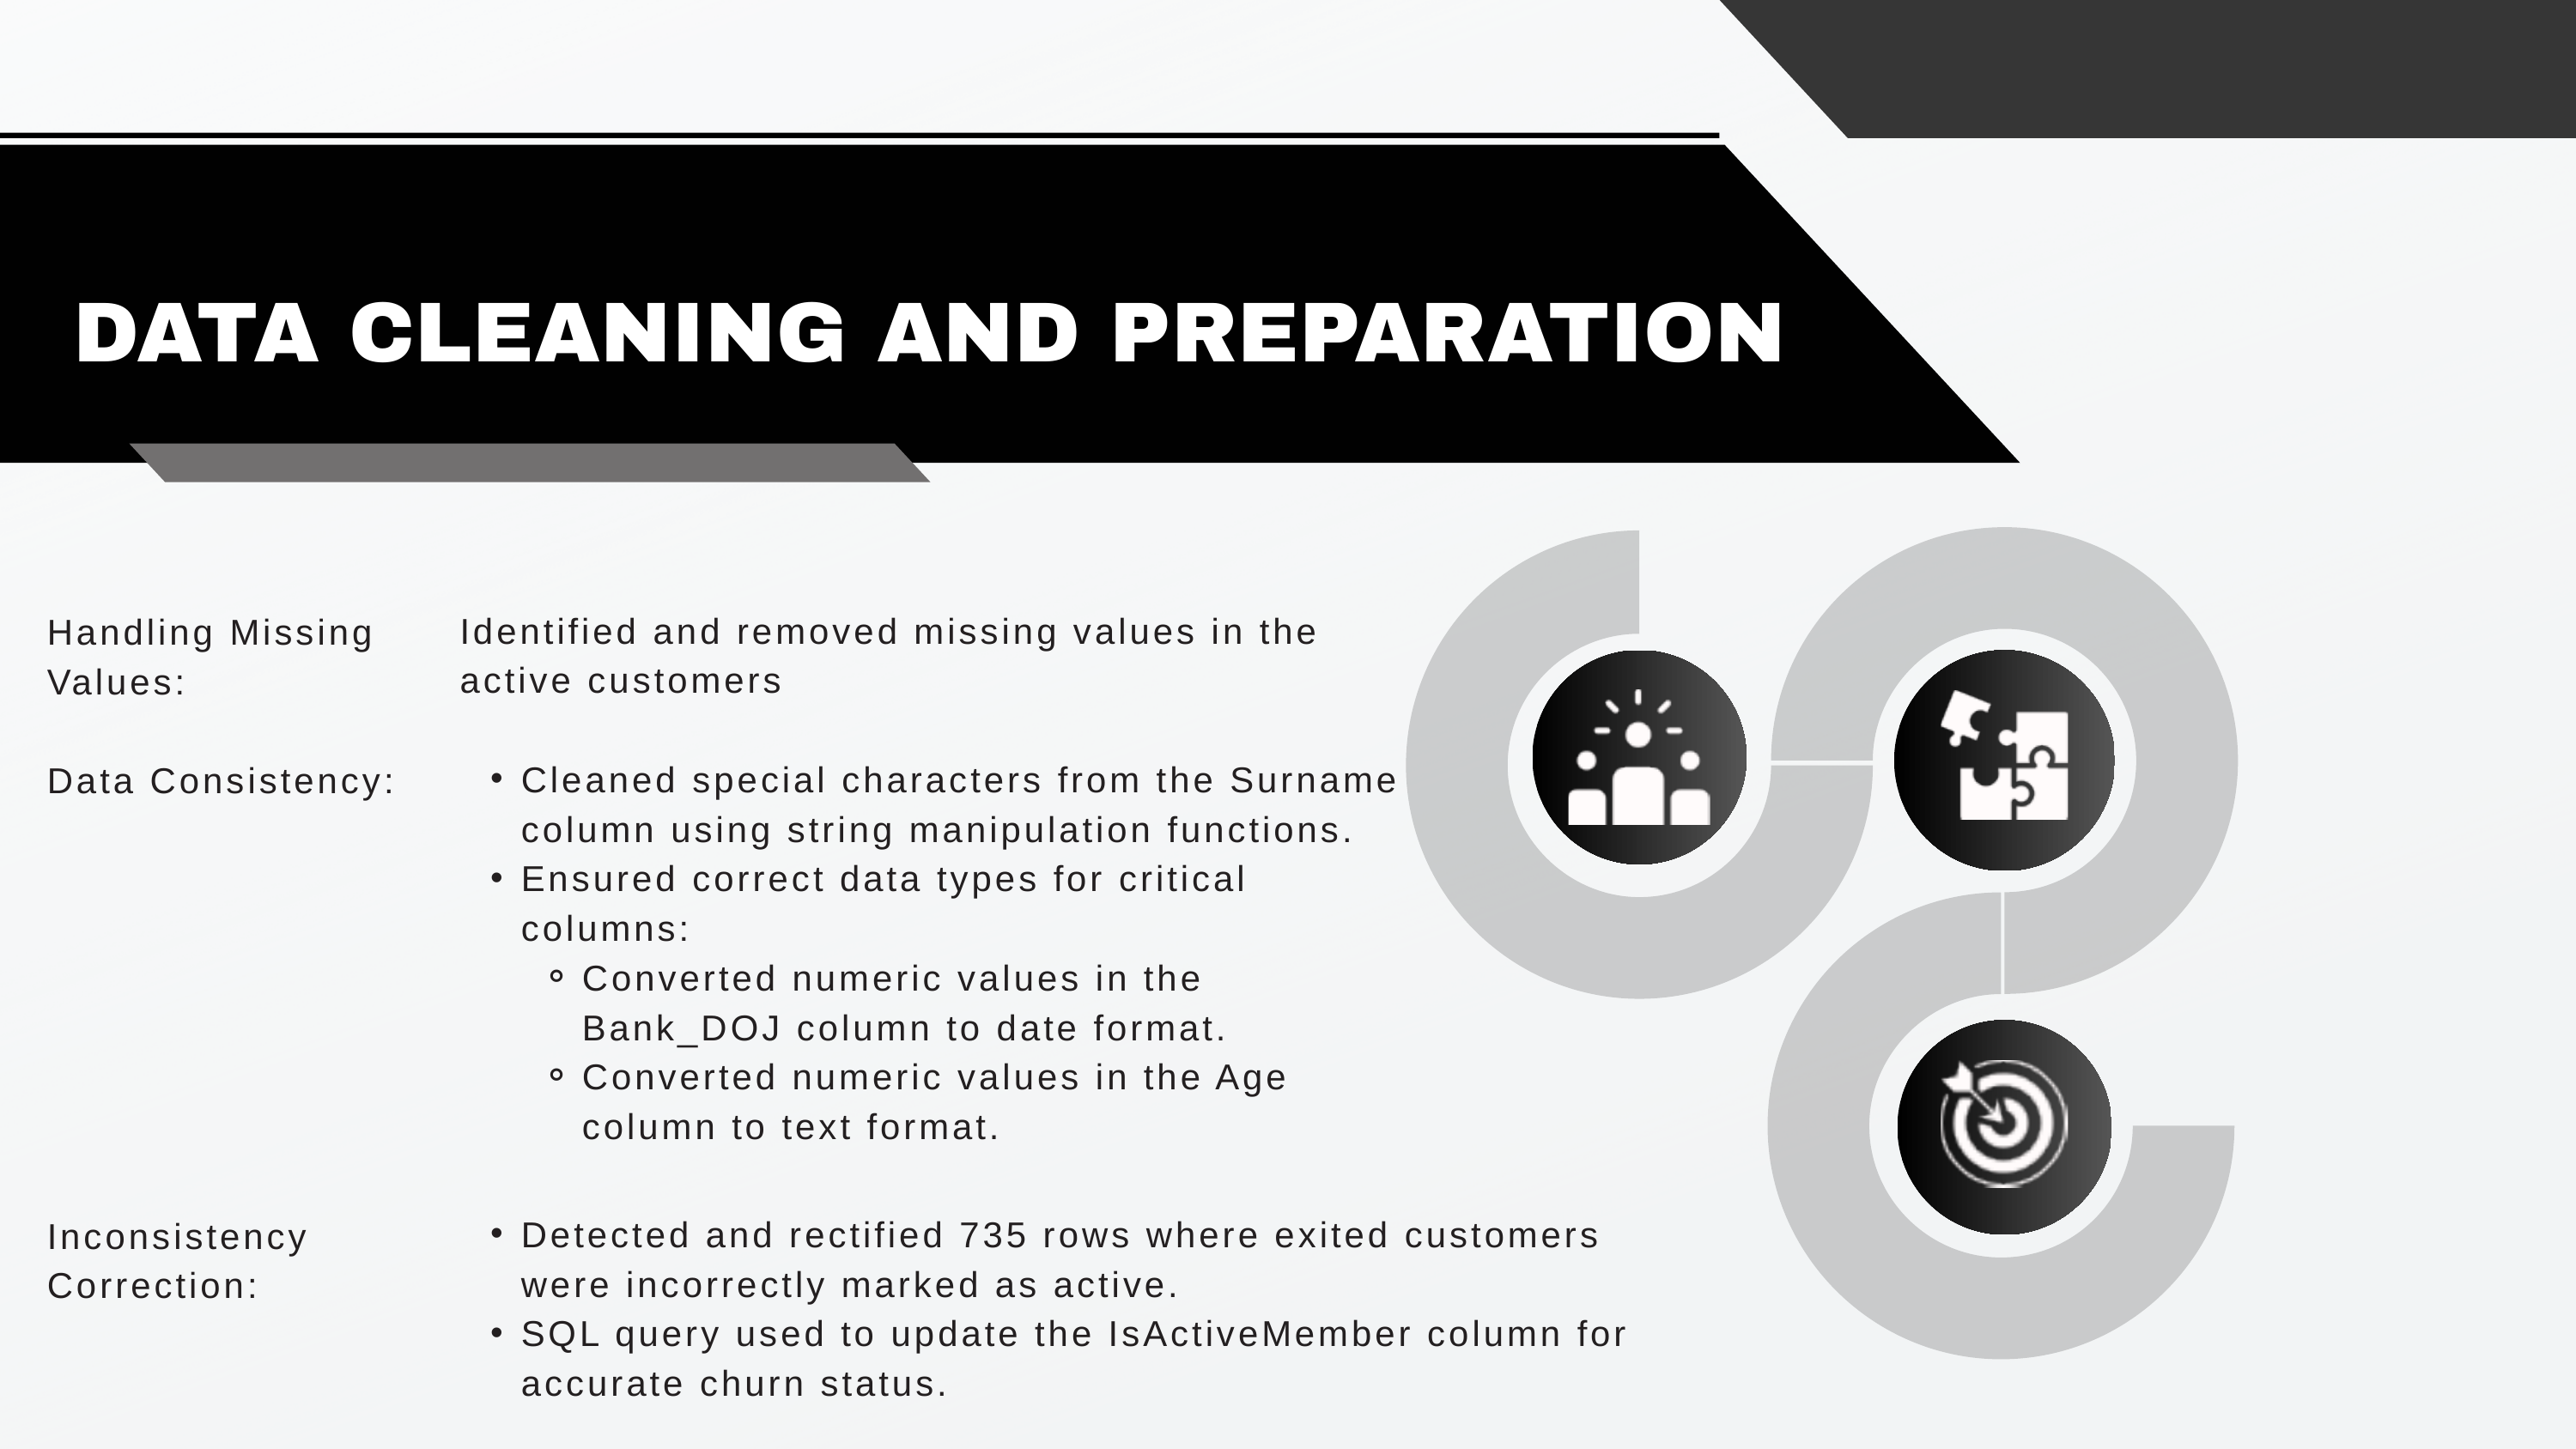

DATA CLEANING AND PREPARATION

Identified and removed missing values in the active customers
Handling Missing Values:

Cleaned special characters from the Surname column using string manipulation functions.
Ensured correct data types for critical columns:
Converted numeric values in the Bank_DOJ column to date format.
Converted numeric values in the Age column to text format.
Data Consistency:

Detected and rectified 735 rows where exited customers were incorrectly marked as active.
SQL query used to update the IsActiveMember column for accurate churn status.
Inconsistency Correction: